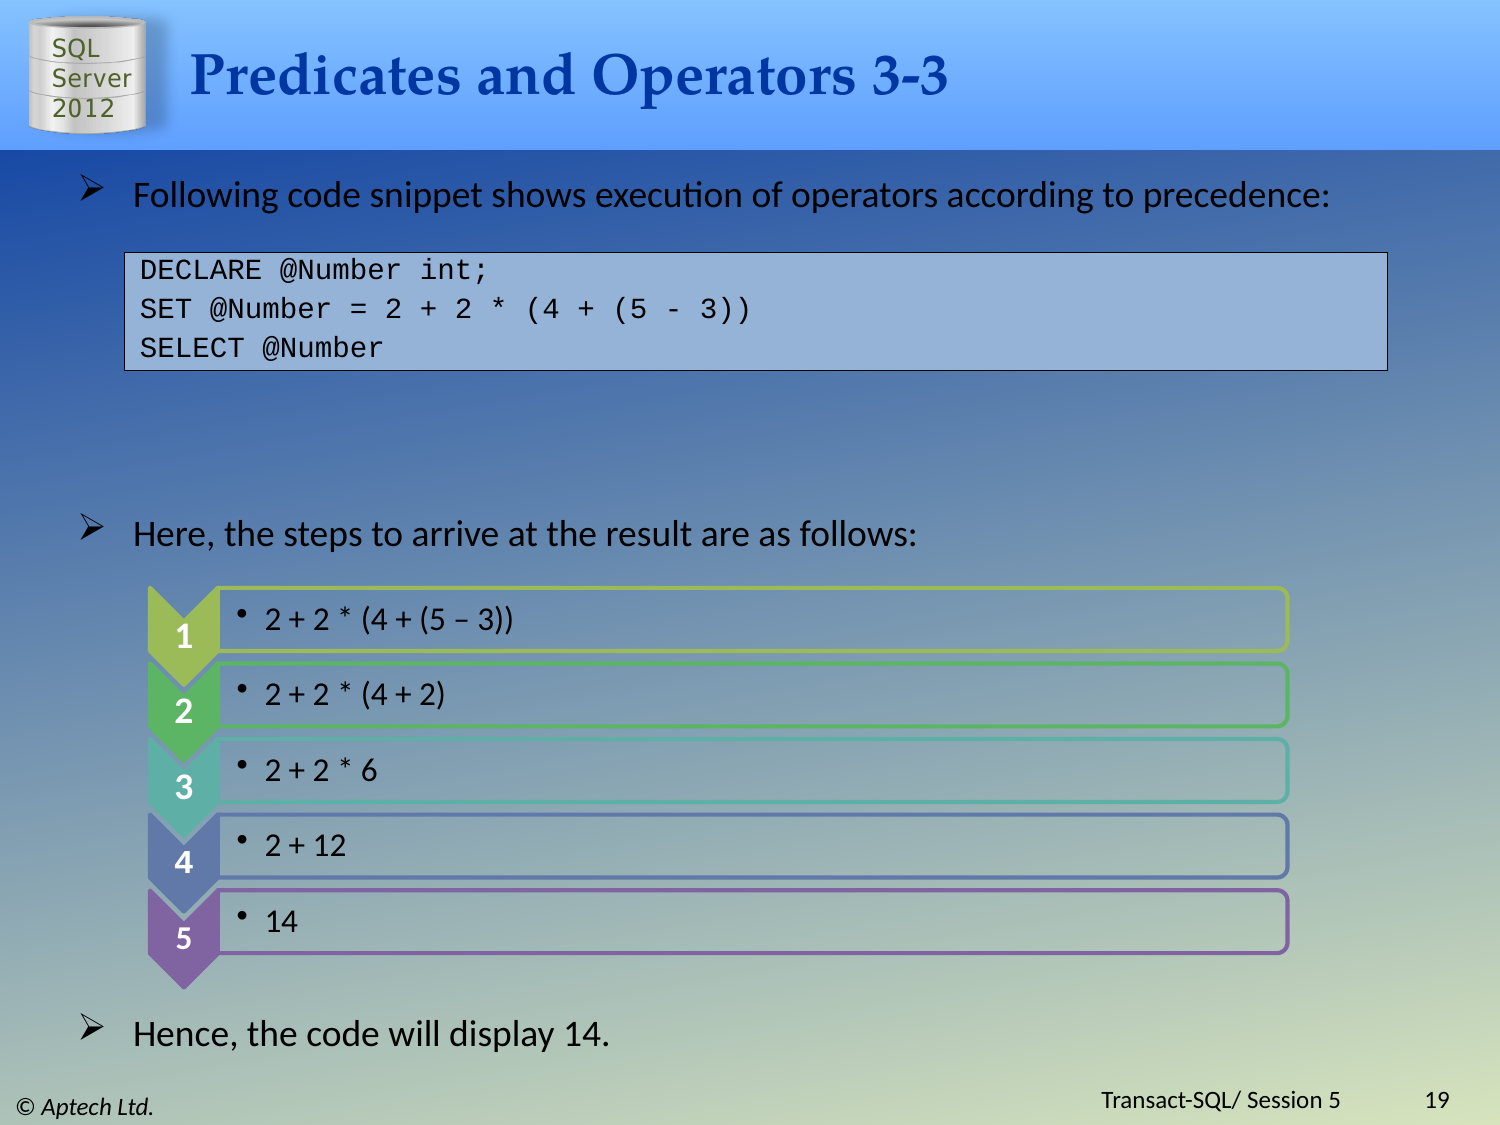

# Predicates and Operators 3-3
Following code snippet shows execution of operators according to precedence:
DECLARE @Number int;
SET @Number = 2 + 2 * (4 + (5 - 3))
SELECT @Number
Here, the steps to arrive at the result are as follows:
1
2 + 2 * (4 + (5 – 3))
2
2 + 2 * (4 + 2)
3
2 + 2 * 6
4
2 + 12
5
14
Hence, the code will display 14.
Transact-SQL/ Session 5
19